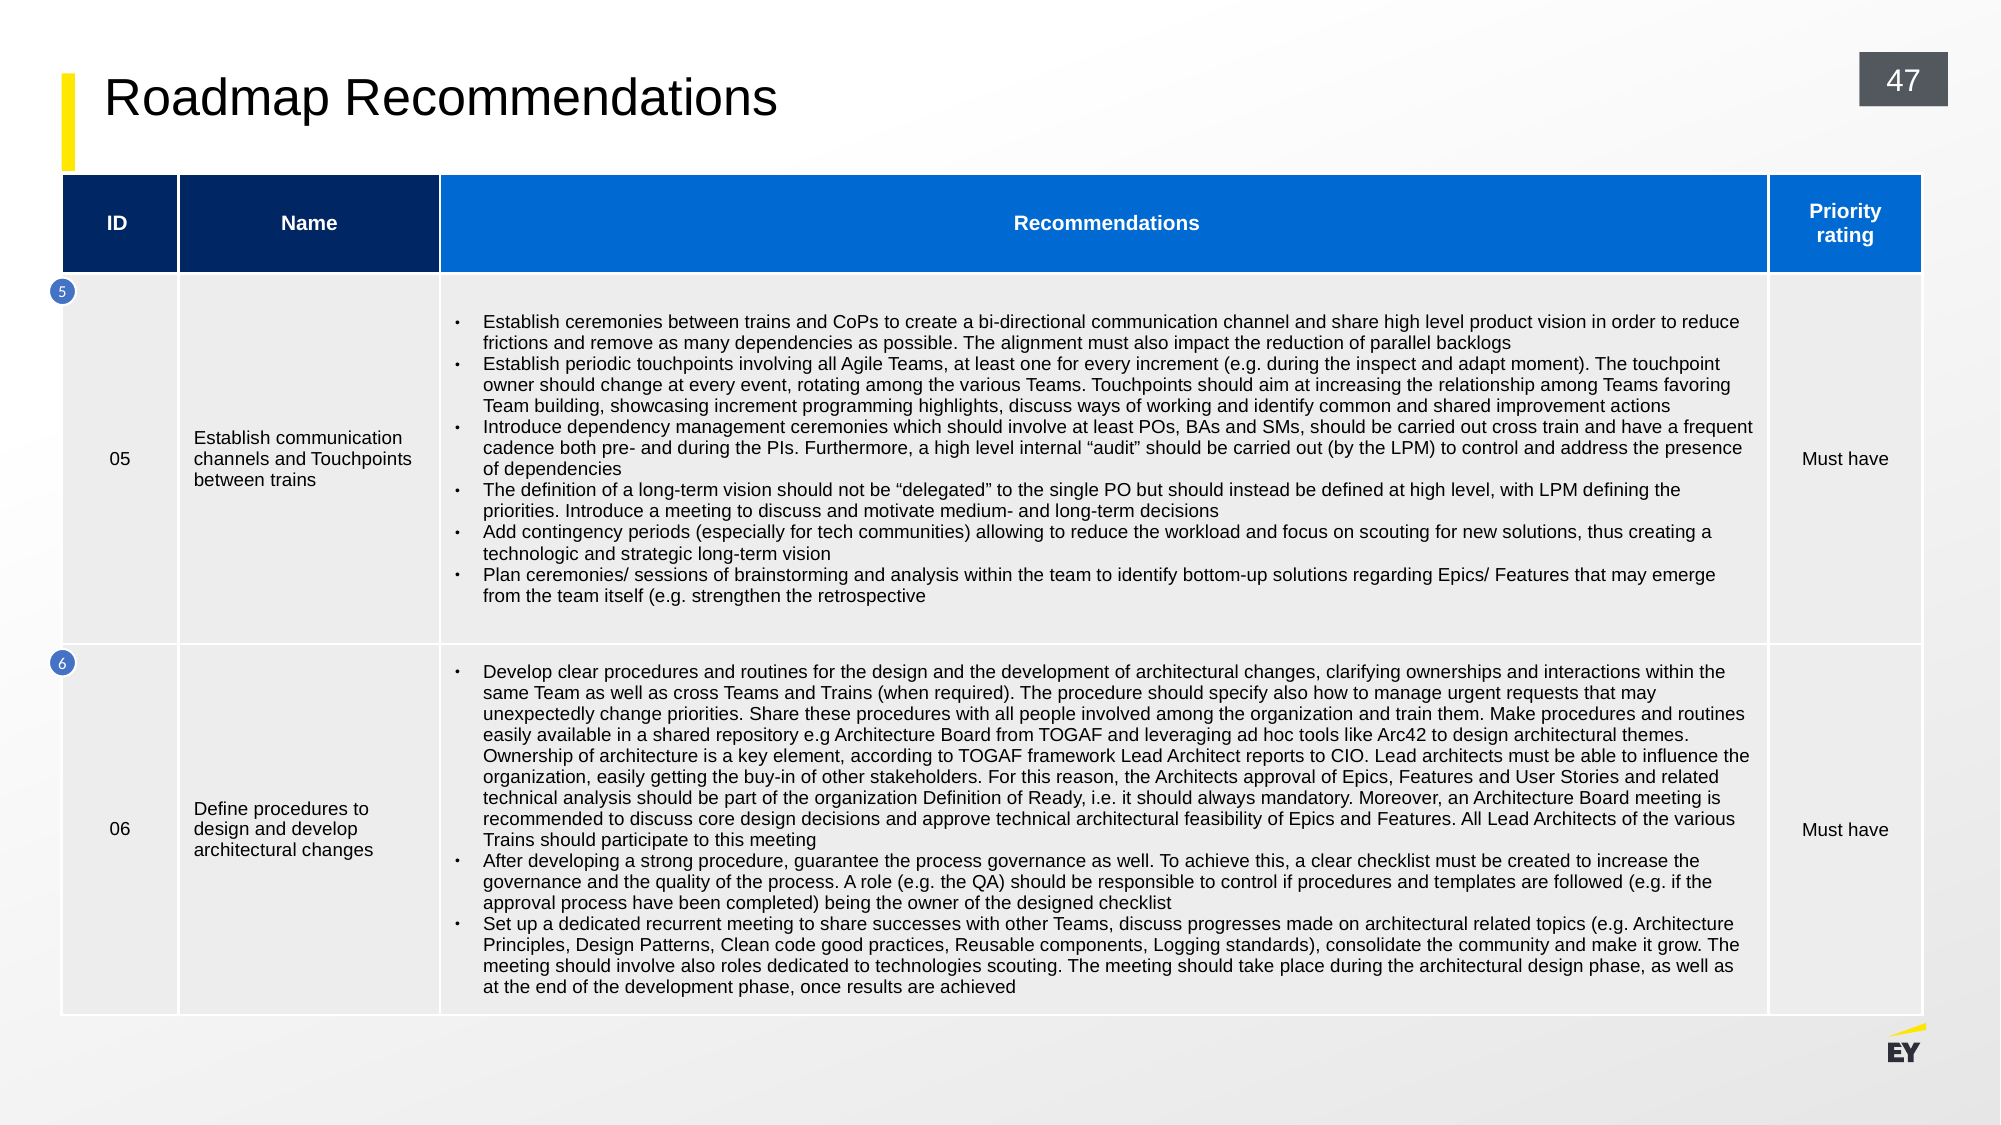

Roadmap Recommendations

| ID | Name | Recommendations | Priority rating |
| --- | --- | --- | --- |
| 05 | Establish communication channels and Touchpoints between trains | Establish ceremonies between trains and CoPs to create a bi-directional communication channel and share high level product vision in order to reduce frictions and remove as many dependencies as possible. The alignment must also impact the reduction of parallel backlogs Establish periodic touchpoints involving all Agile Teams, at least one for every increment (e.g. during the inspect and adapt moment). The touchpoint owner should change at every event, rotating among the various Teams. Touchpoints should aim at increasing the relationship among Teams favoring Team building, showcasing increment programming highlights, discuss ways of working and identify common and shared improvement actions Introduce dependency management ceremonies which should involve at least POs, BAs and SMs, should be carried out cross train and have a frequent cadence both pre- and during the PIs. Furthermore, a high level internal “audit” should be carried out (by the LPM) to control and address the presence of dependencies The definition of a long-term vision should not be “delegated” to the single PO but should instead be defined at high level, with LPM defining the priorities. Introduce a meeting to discuss and motivate medium- and long-term decisions Add contingency periods (especially for tech communities) allowing to reduce the workload and focus on scouting for new solutions, thus creating a technologic and strategic long-term vision Plan ceremonies/ sessions of brainstorming and analysis within the team to identify bottom-up solutions regarding Epics/ Features that may emerge from the team itself (e.g. strengthen the retrospective | Must have |
| 06 | Define procedures to design and develop architectural changes | Develop clear procedures and routines for the design and the development of architectural changes, clarifying ownerships and interactions within the same Team as well as cross Teams and Trains (when required). The procedure should specify also how to manage urgent requests that may unexpectedly change priorities. Share these procedures with all people involved among the organization and train them. Make procedures and routines easily available in a shared repository e.g Architecture Board from TOGAF and leveraging ad hoc tools like Arc42 to design architectural themes. Ownership of architecture is a key element, according to TOGAF framework Lead Architect reports to CIO. Lead architects must be able to influence the organization, easily getting the buy-in of other stakeholders. For this reason, the Architects approval of Epics, Features and User Stories and related technical analysis should be part of the organization Definition of Ready, i.e. it should always mandatory. Moreover, an Architecture Board meeting is recommended to discuss core design decisions and approve technical architectural feasibility of Epics and Features. All Lead Architects of the various Trains should participate to this meeting After developing a strong procedure, guarantee the process governance as well. To achieve this, a clear checklist must be created to increase the governance and the quality of the process. A role (e.g. the QA) should be responsible to control if procedures and templates are followed (e.g. if the approval process have been completed) being the owner of the designed checklist Set up a dedicated recurrent meeting to share successes with other Teams, discuss progresses made on architectural related topics (e.g. Architecture Principles, Design Patterns, Clean code good practices, Reusable components, Logging standards), consolidate the community and make it grow. The meeting should involve also roles dedicated to technologies scouting. The meeting should take place during the architectural design phase, as well as at the end of the development phase, once results are achieved | Must have |
5
6